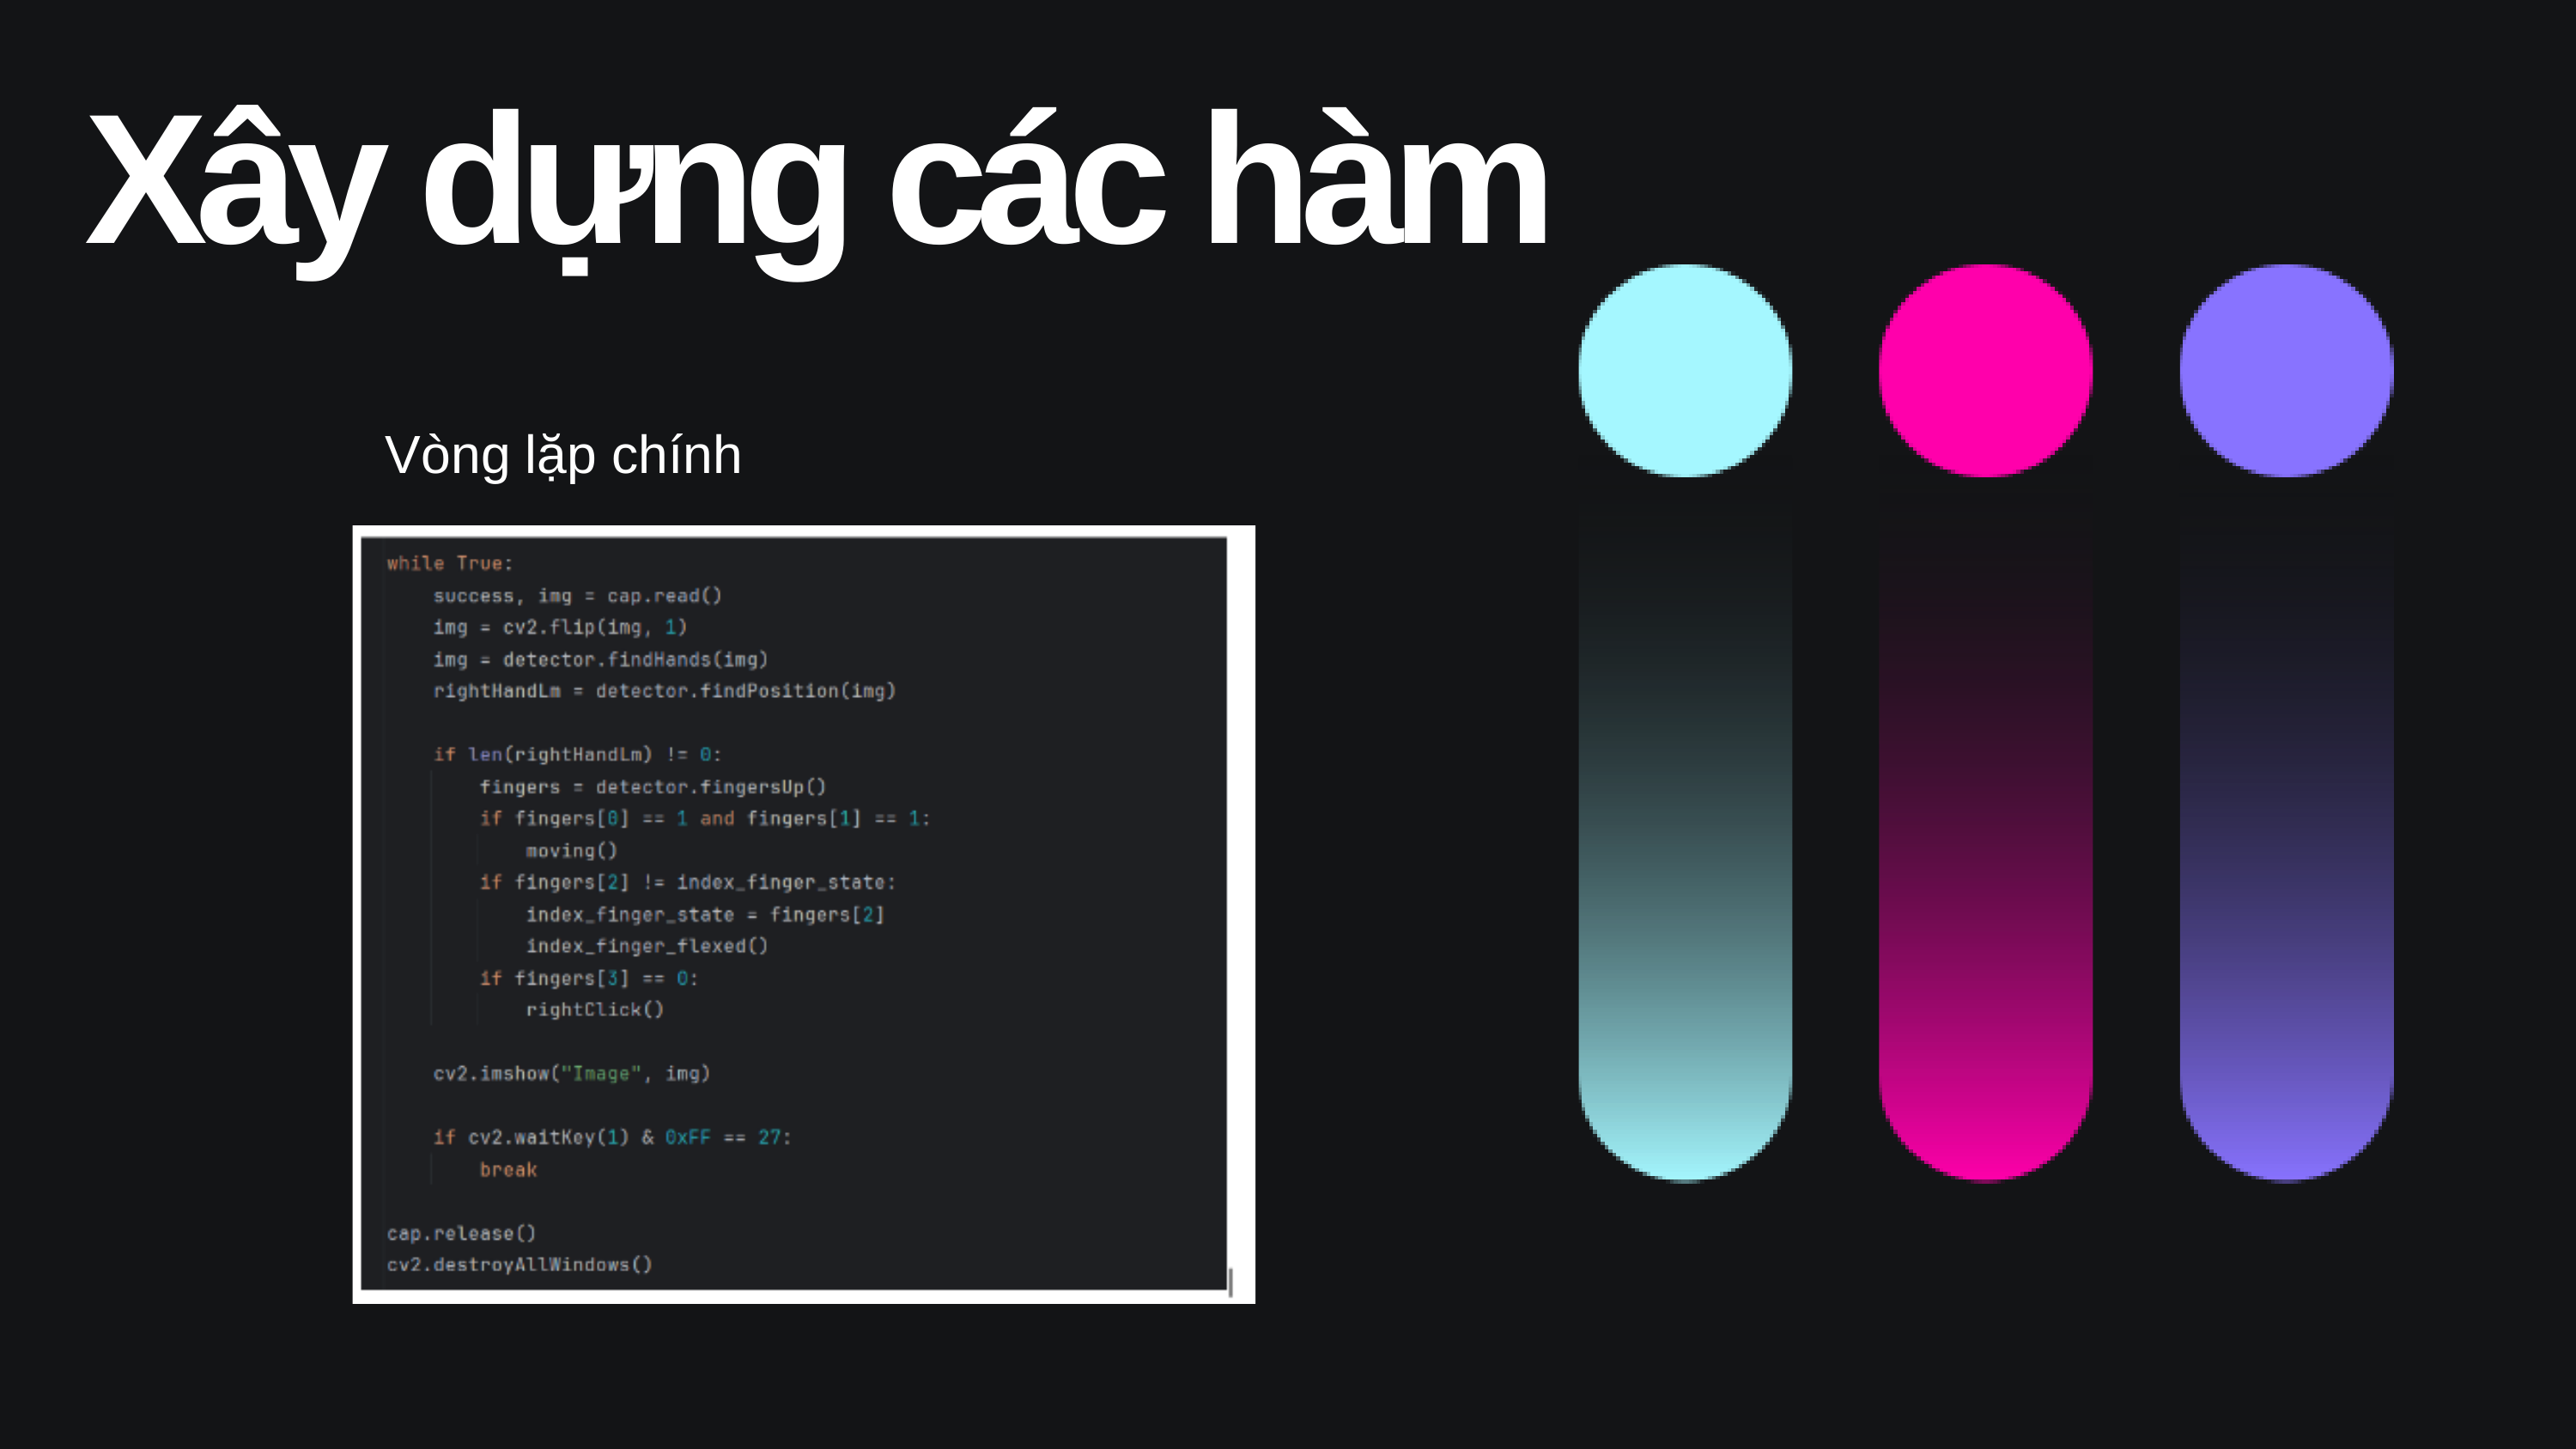

Xây dựng các hàm

Vòng lặp chính